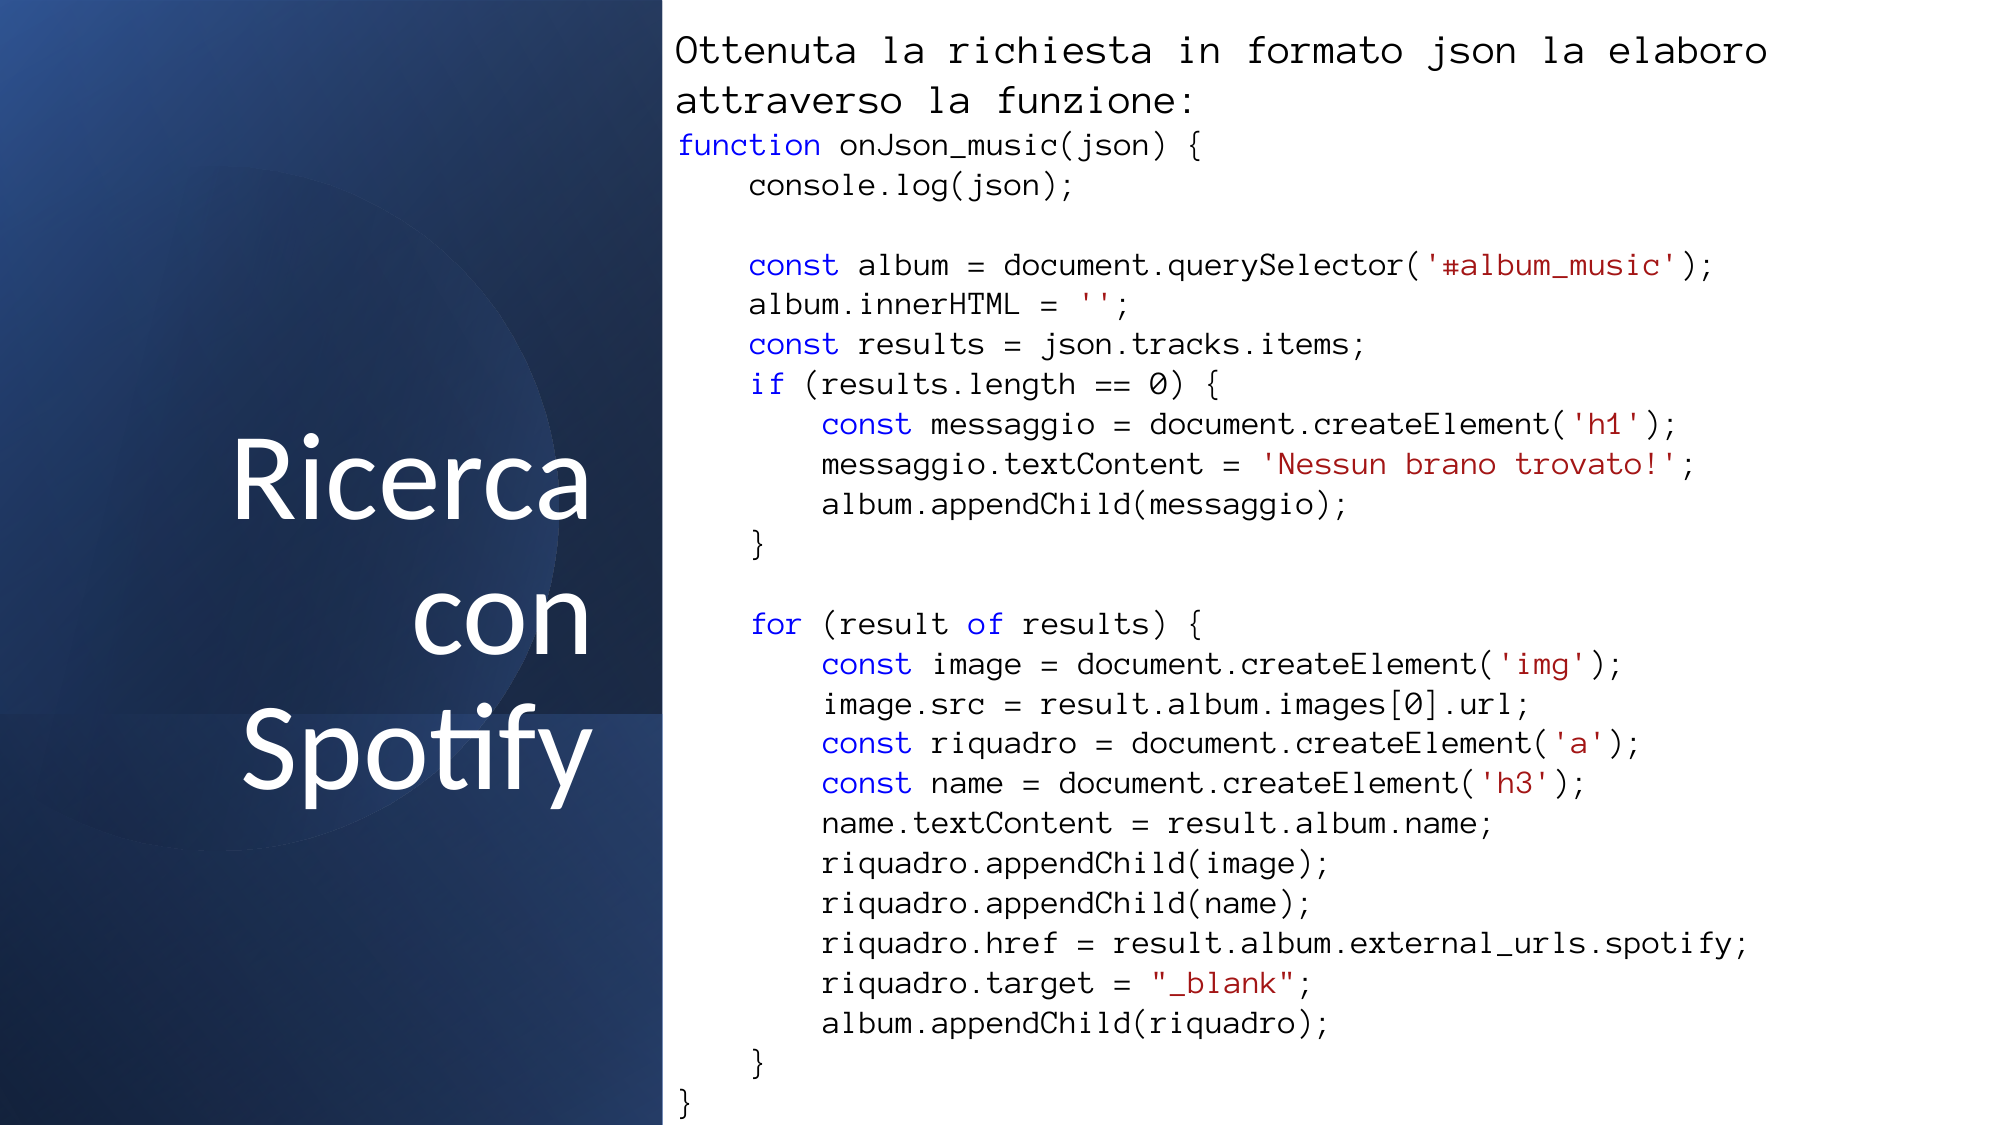

Ottenuta la richiesta in formato json la elaboro attraverso la funzione:
function onJson_music(json) {
    console.log(json);

    const album = document.querySelector('#album_music');
    album.innerHTML = '';
    const results = json.tracks.items;
    if (results.length == 0) {
        const messaggio = document.createElement('h1');
        messaggio.textContent = 'Nessun brano trovato!';
        album.appendChild(messaggio);
    }

    for (result of results) {
        const image = document.createElement('img');
        image.src = result.album.images[0].url;
        const riquadro = document.createElement('a');
        const name = document.createElement('h3');
        name.textContent = result.album.name;
        riquadro.appendChild(image);
        riquadro.appendChild(name);
        riquadro.href = result.album.external_urls.spotify;
        riquadro.target = "_blank";
        album.appendChild(riquadro);
    }
}

# Ricerca con Spotify